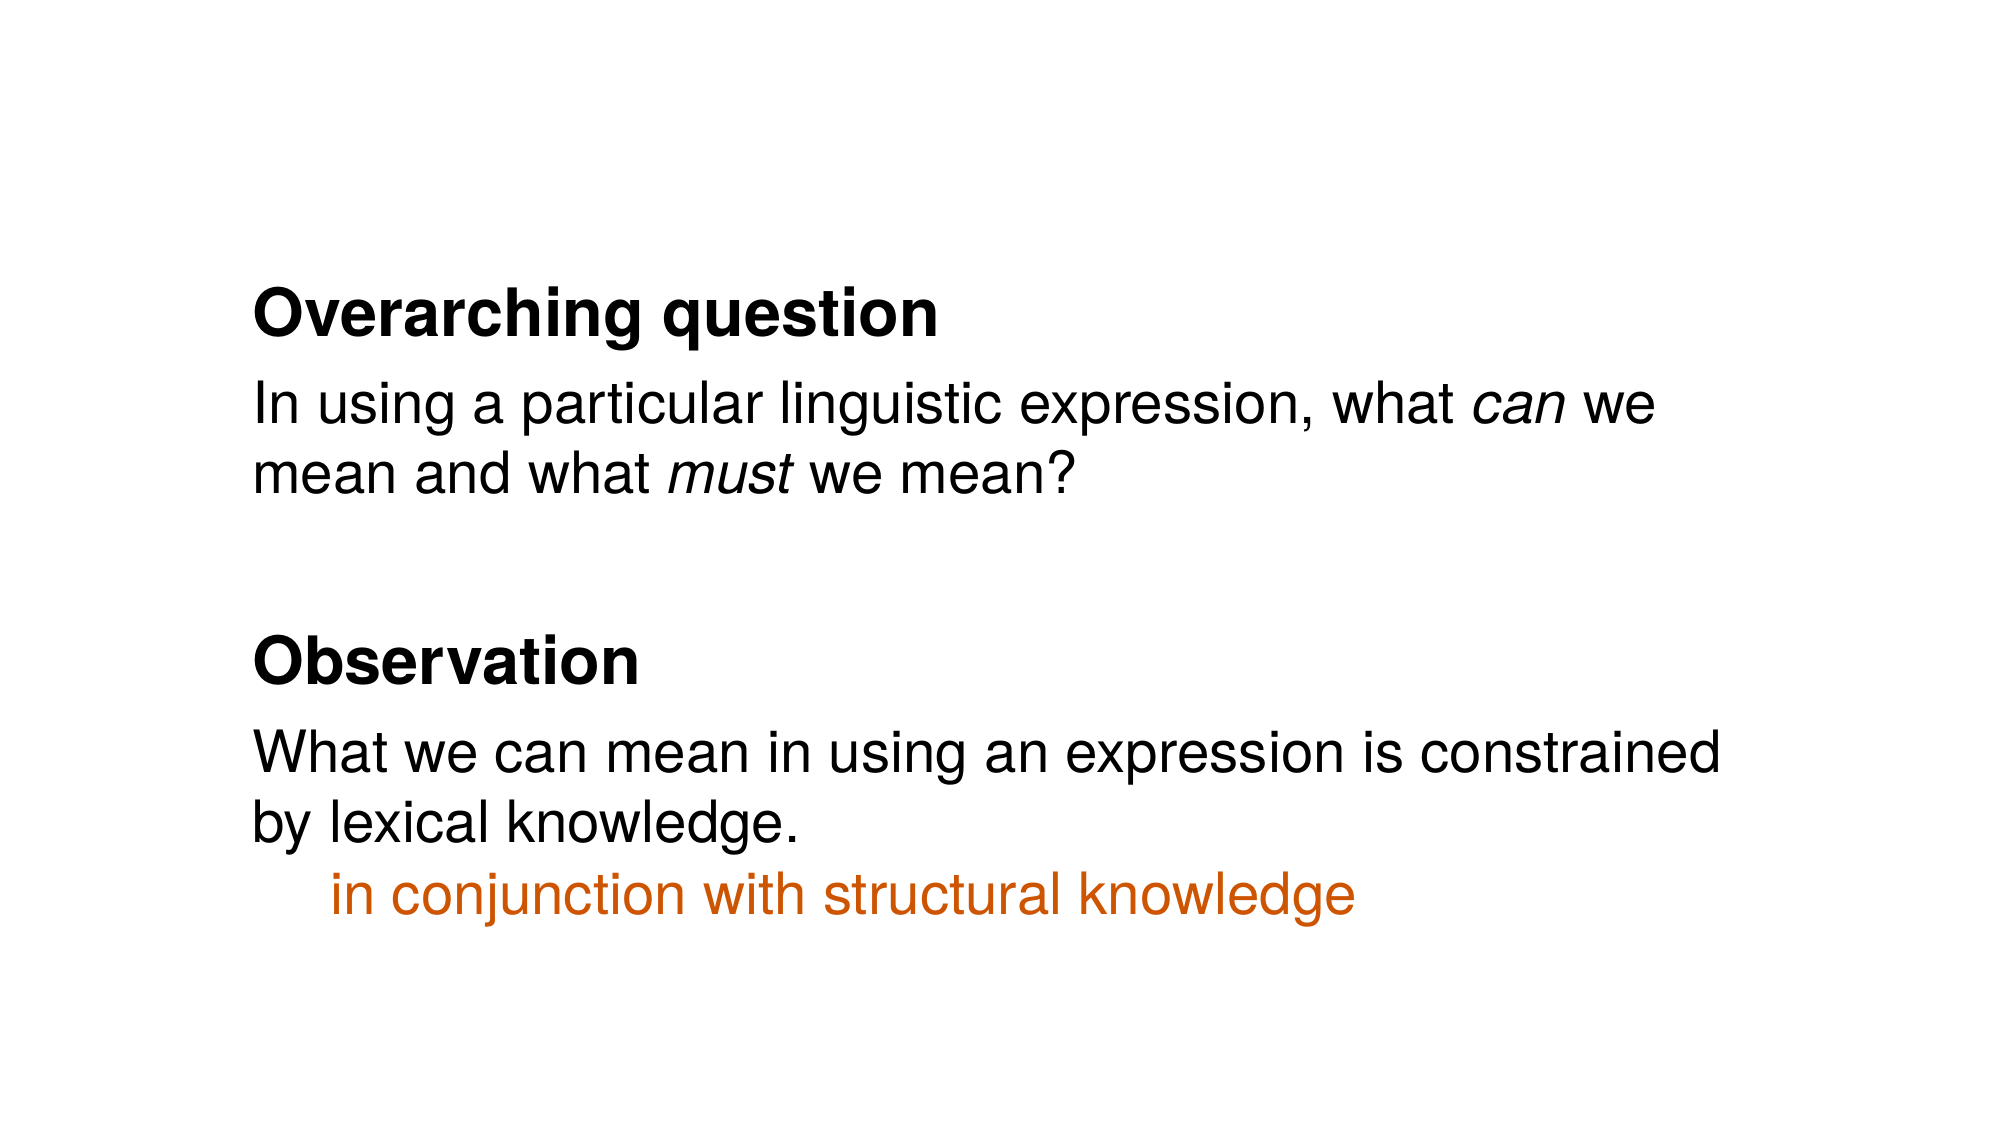

Overarching question
In using a particular linguistic expression, what can we mean and what must we mean?
Observation
What we can mean in using an expression is constrained by lexical knowledge.
in conjunction with structural knowledge